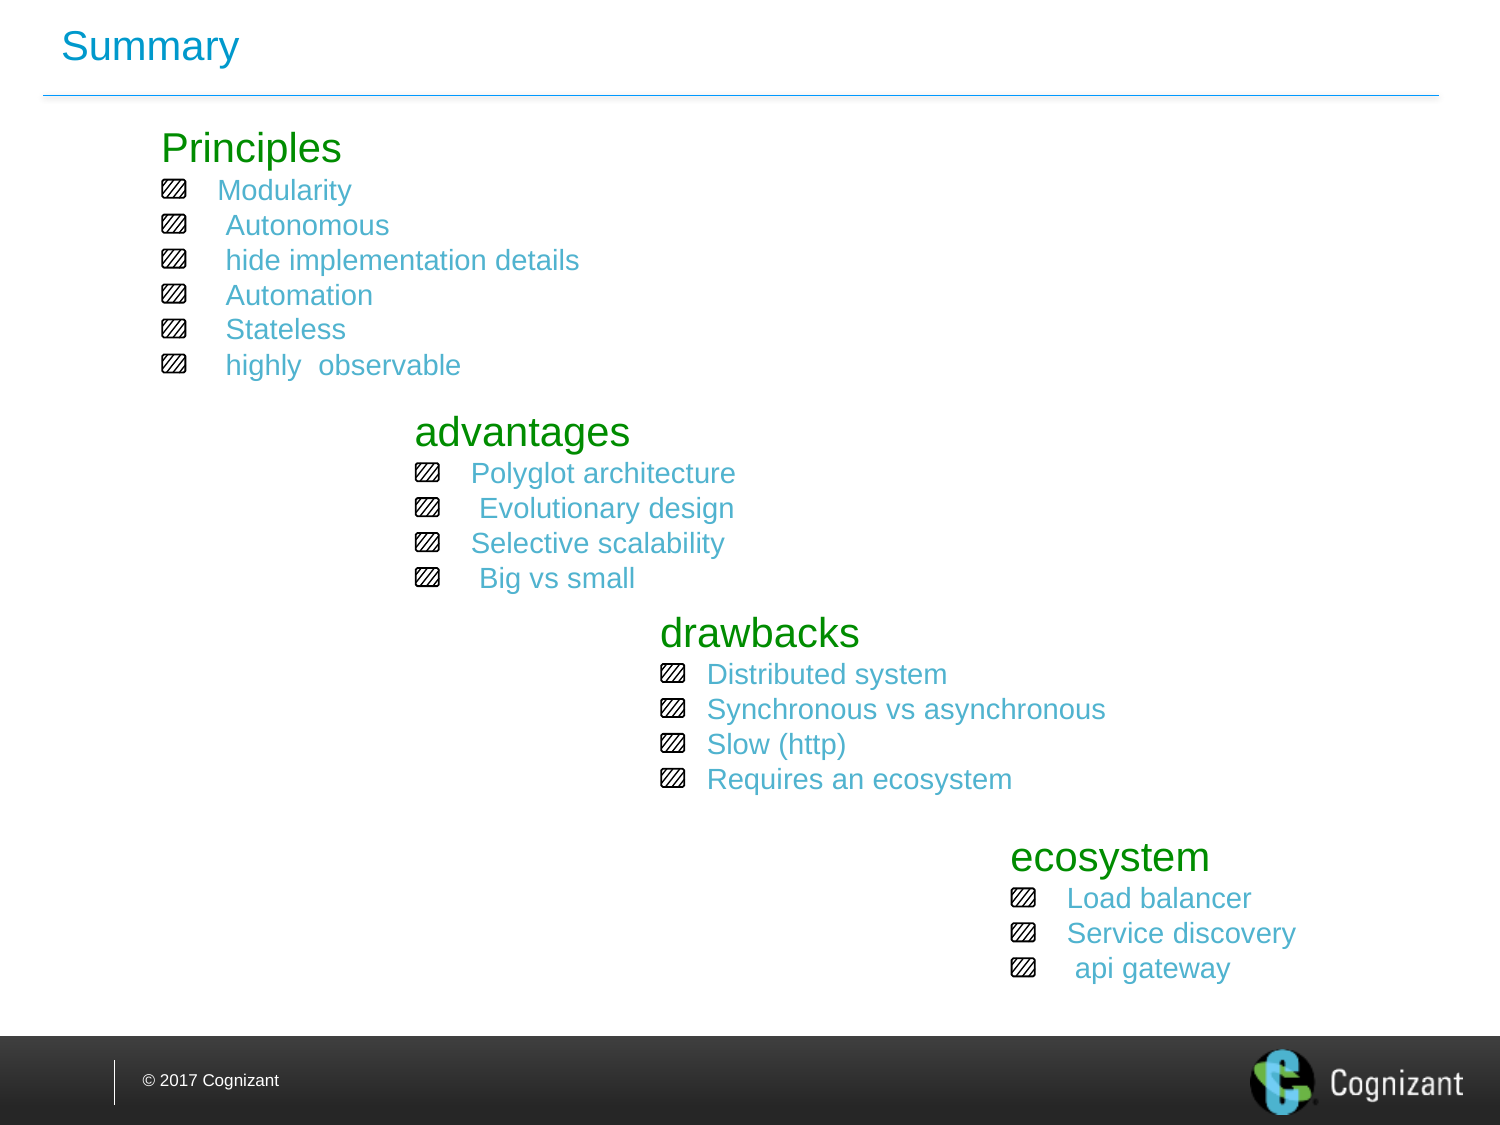

# Summary
Principles
Modularity
 Autonomous
 hide implementation details
 Automation
 Stateless
 highly  observable
advantages
Polyglot architecture
 Evolutionary design
Selective scalability
 Big vs small
drawbacks
Distributed system
Synchronous vs asynchronous
Slow (http)
Requires an ecosystem
ecosystem
Load balancer
Service discovery
 api gateway